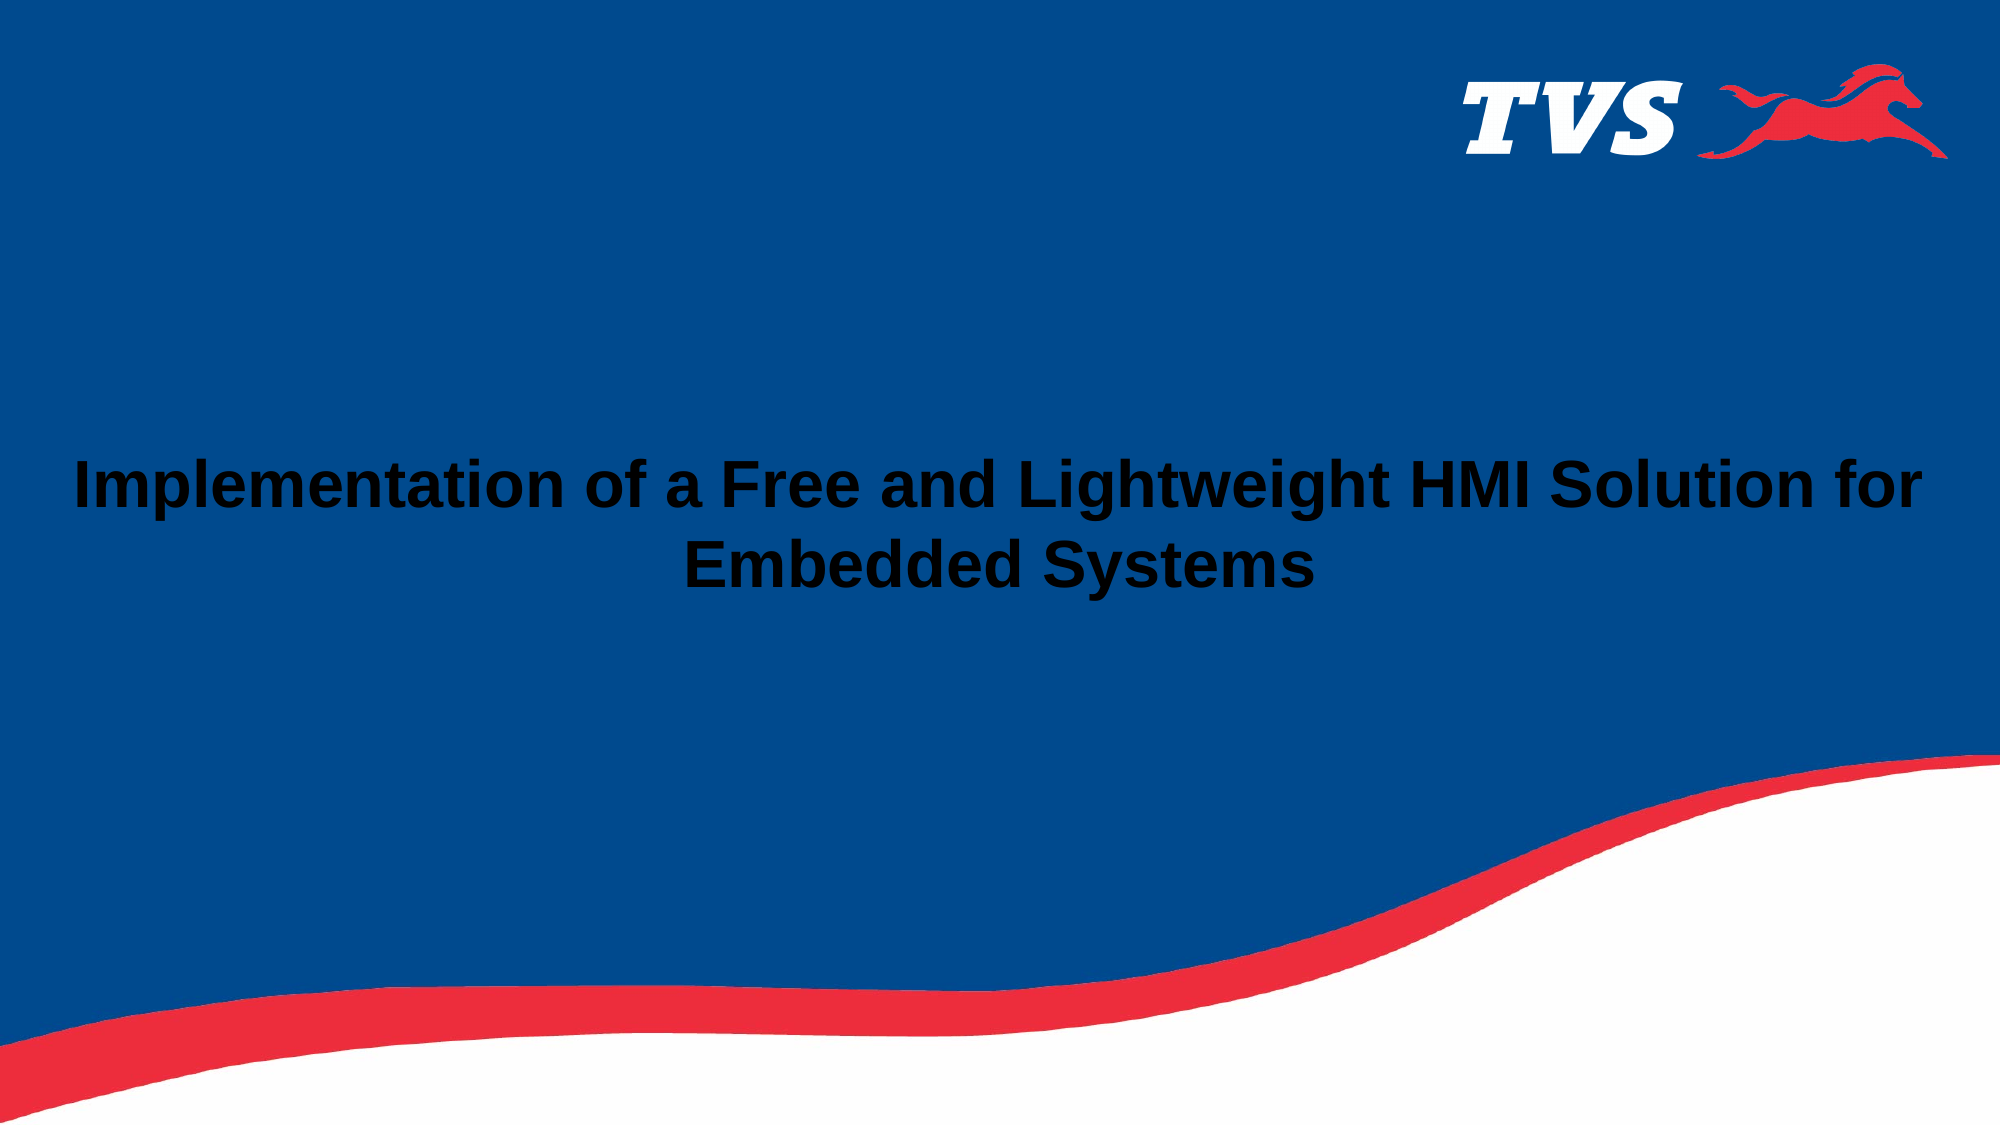

Implementation of a Free and Lightweight HMI Solution for Embedded Systems